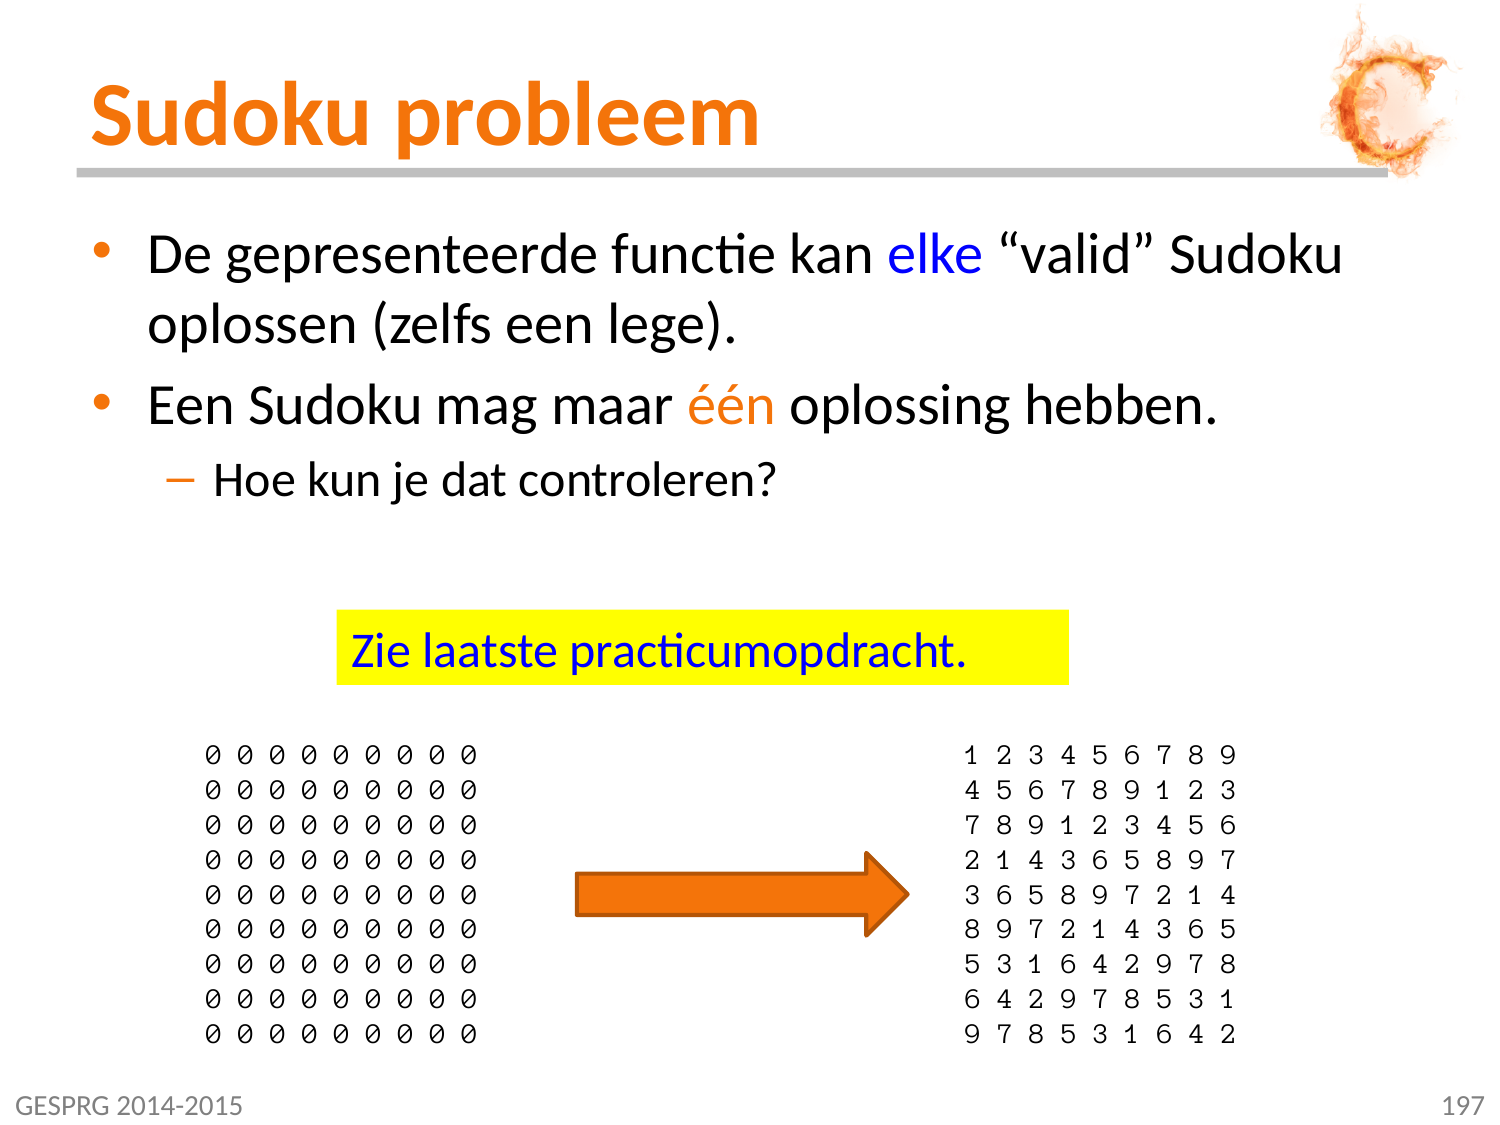

# Sudoku probleem
De gepresenteerde functie kan elke “valid” Sudoku oplossen (zelfs een lege).
Een Sudoku mag maar één oplossing hebben.
Hoe kun je dat controleren?

Zie laatste practicumopdracht.
1 2 3 4 5 6 7 8 9
4 5 6 7 8 9 1 2 3
7 8 9 1 2 3 4 5 6
2 1 4 3 6 5 8 9 7
3 6 5 8 9 7 2 1 4
8 9 7 2 1 4 3 6 5
5 3 1 6 4 2 9 7 8
6 4 2 9 7 8 5 3 1
9 7 8 5 3 1 6 4 2
0 0 0 0 0 0 0 0 0
0 0 0 0 0 0 0 0 0
0 0 0 0 0 0 0 0 0
0 0 0 0 0 0 0 0 0
0 0 0 0 0 0 0 0 0
0 0 0 0 0 0 0 0 0
0 0 0 0 0 0 0 0 0
0 0 0 0 0 0 0 0 0
0 0 0 0 0 0 0 0 0

GESPRG 2014-2015
197